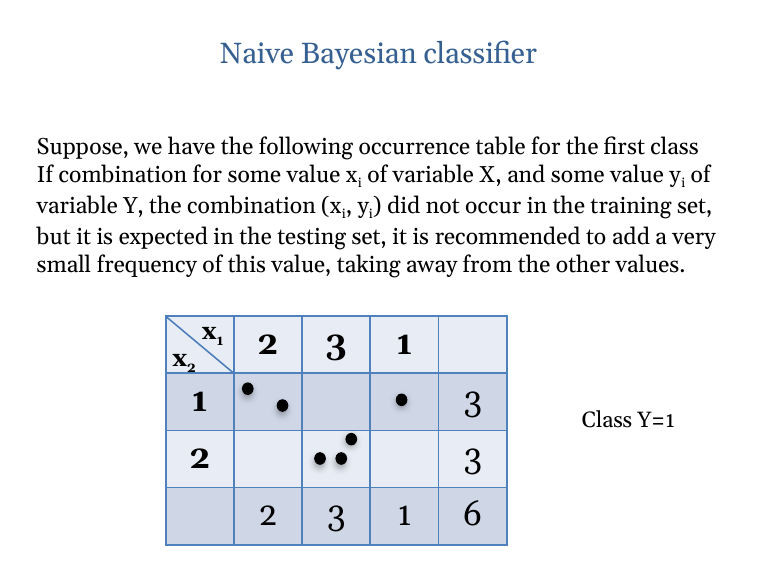

# Naive Bayesian classifier
Suppose, we have the following occurrence table for the first class
If combination for some value xi of variable X, and some value yi of variable Y, the combination (xi, yi) did not occur in the training set, but it is expected in the testing set, it is recommended to add a very small frequency of this value, taking away from the other values.
x1
|  | 2 | 3 | 1 |  |
| --- | --- | --- | --- | --- |
| 1 |  |  |  | 3 |
| 2 |  |  |  | 3 |
|  | 2 | 3 | 1 | 6 |
x2

Class Y=1